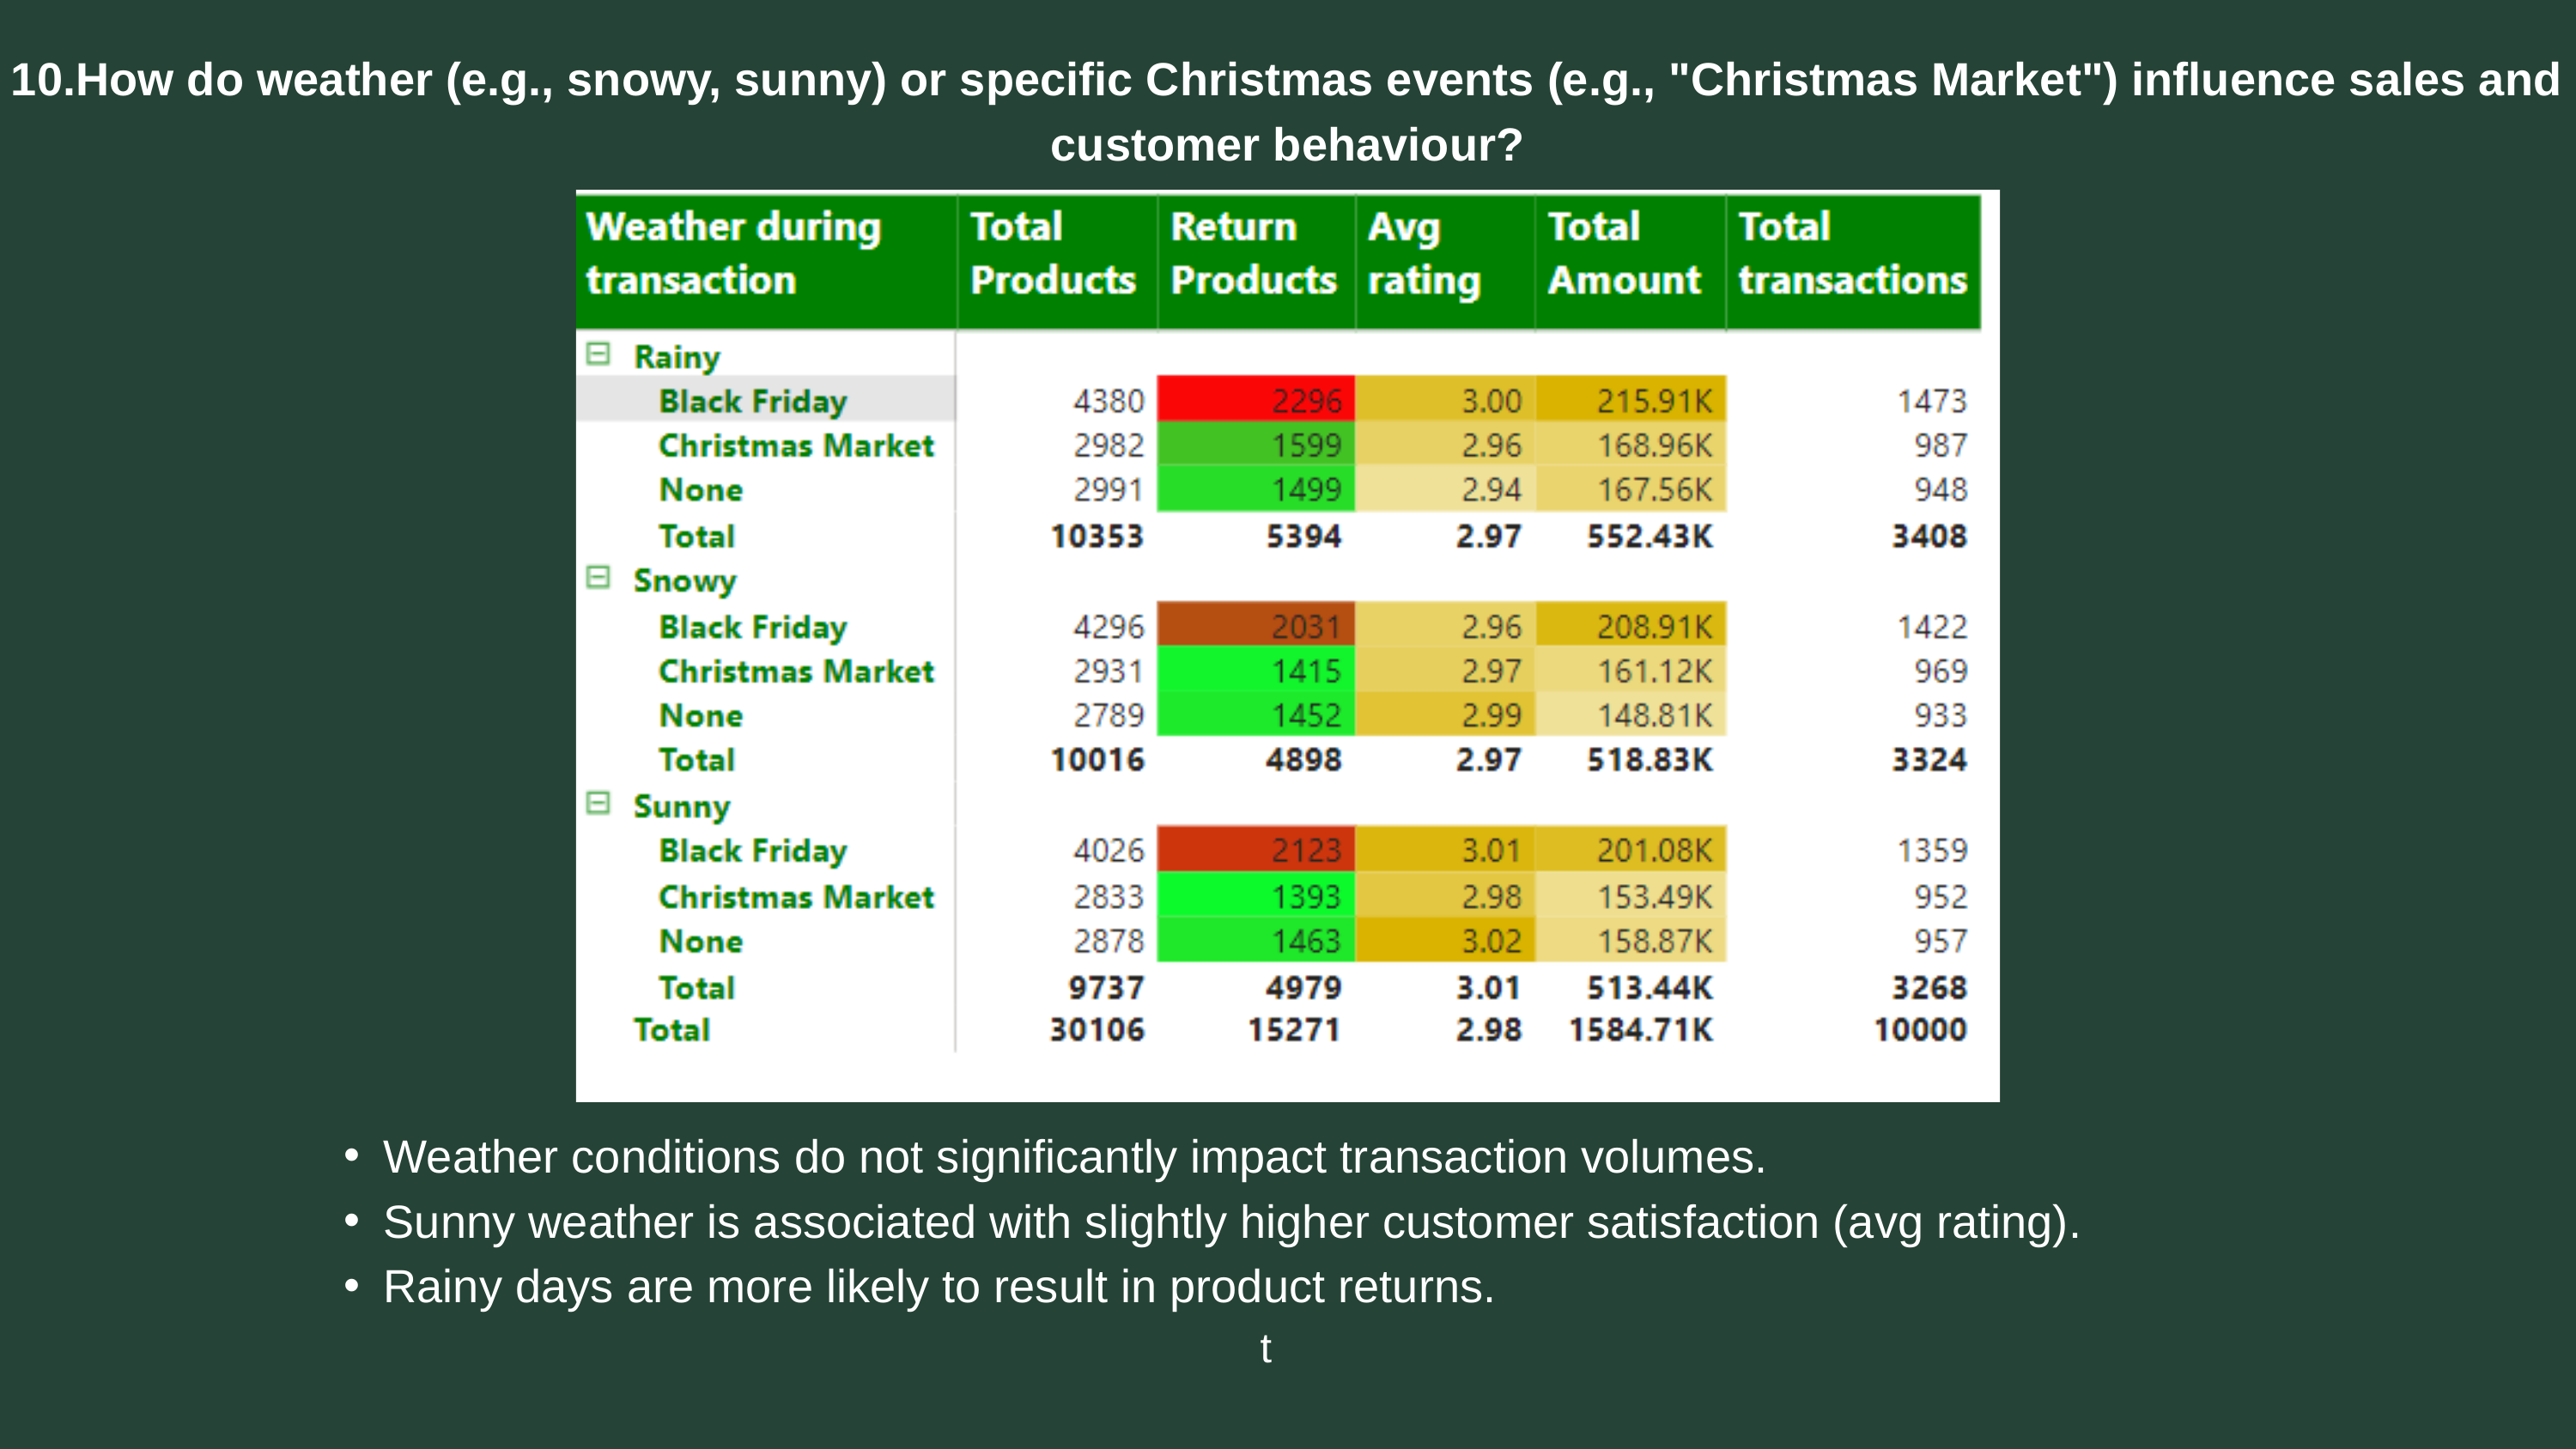

10.How do weather (e.g., snowy, sunny) or specific Christmas events (e.g., "Christmas Market") influence sales and customer behaviour?

Weather conditions do not significantly impact transaction volumes.
Sunny weather is associated with slightly higher customer satisfaction (avg rating).
Rainy days are more likely to result in product returns.
t